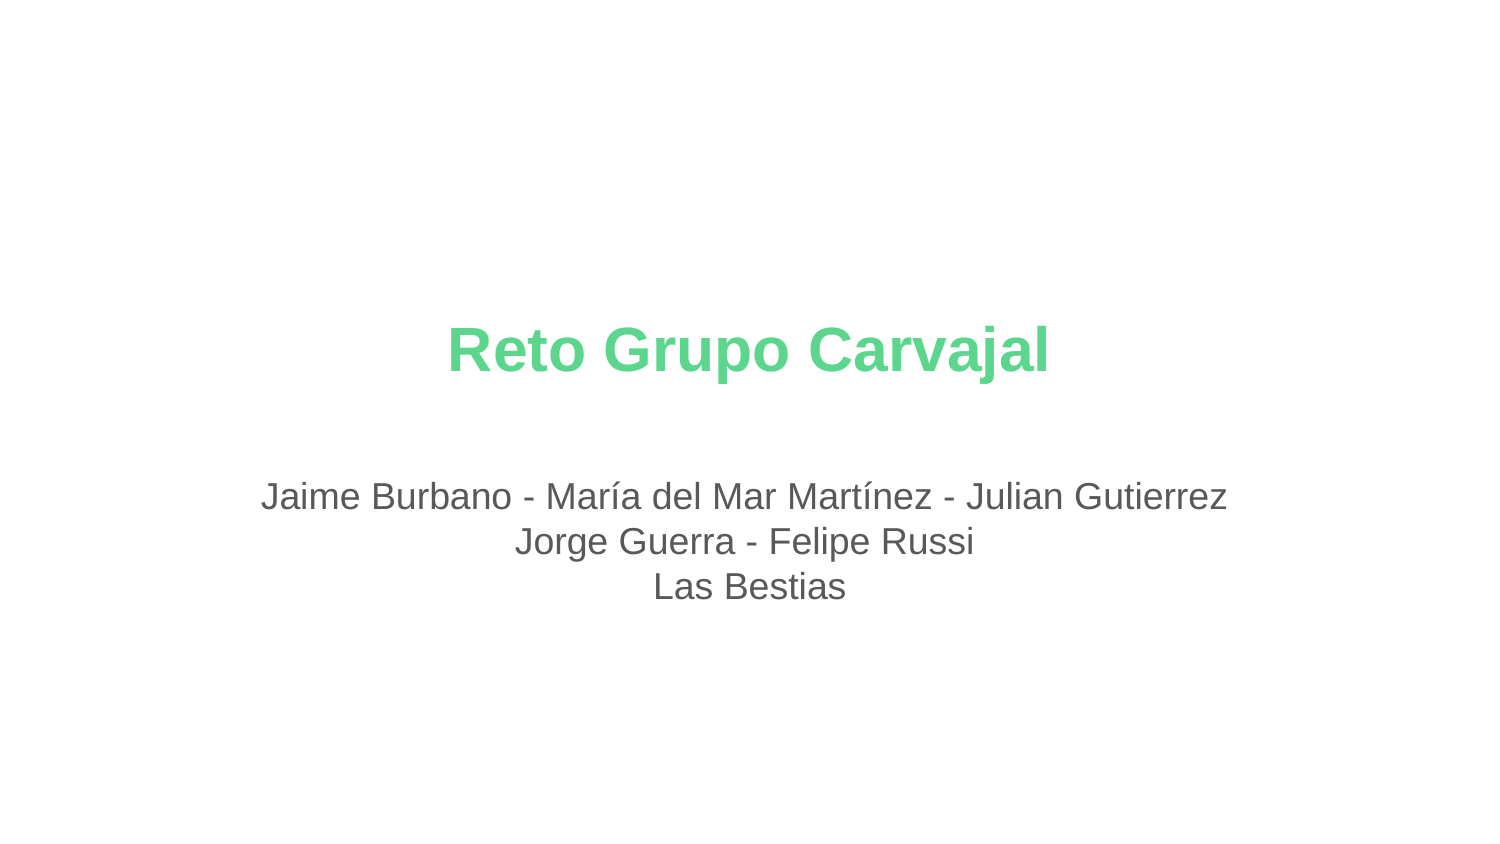

# Reto Grupo Carvajal
Jaime Burbano - María del Mar Martínez - Julian Gutierrez
Jorge Guerra - Felipe Russi
Las Bestias